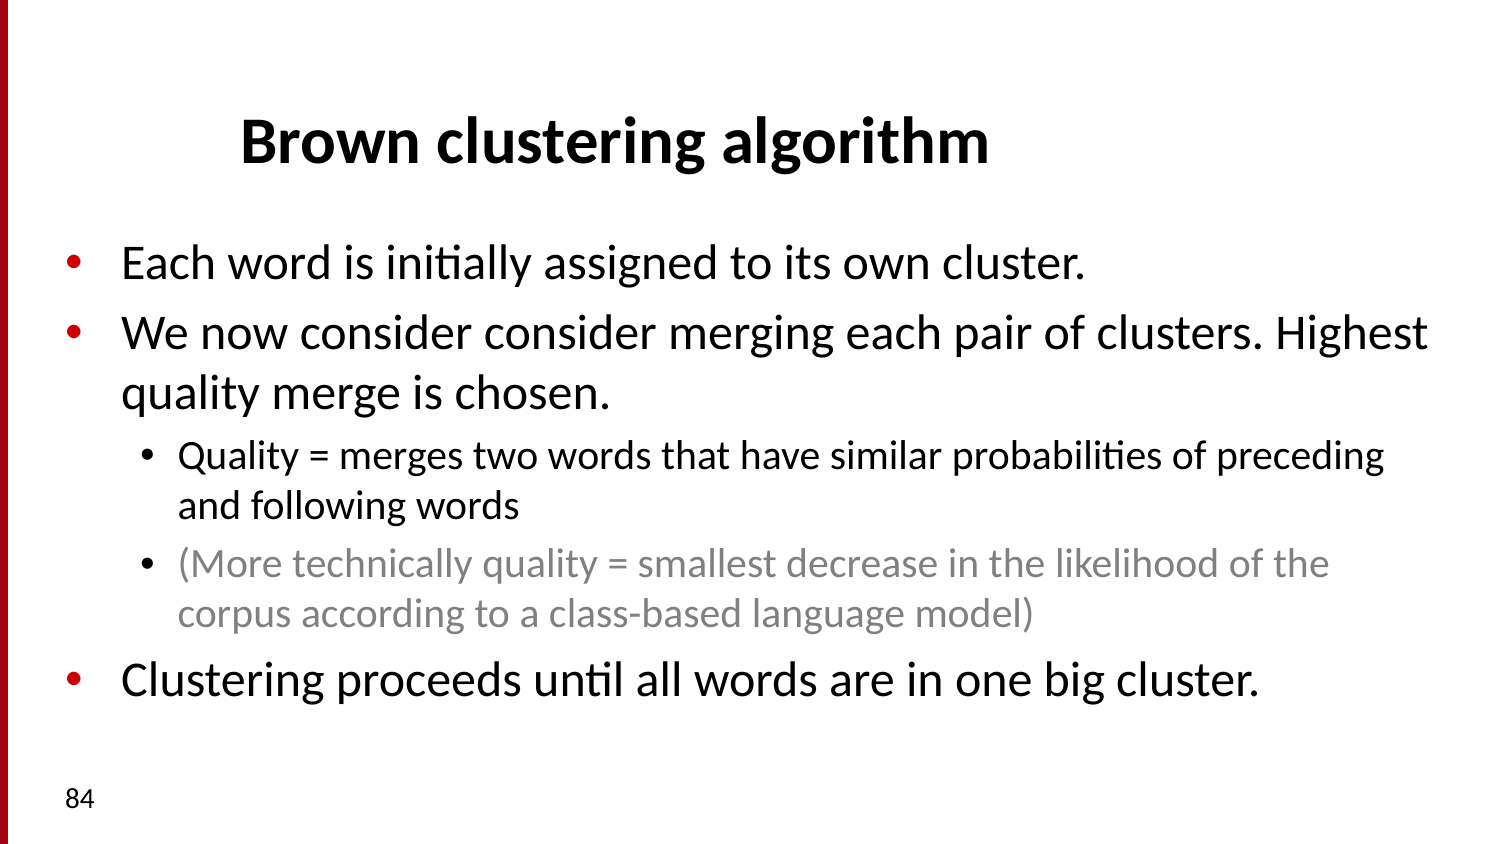

# Brown clustering algorithm
Each word is initially assigned to its own cluster.
We now consider consider merging each pair of clusters. Highest quality merge is chosen.
Quality = merges two words that have similar probabilities of preceding and following words
(More technically quality = smallest decrease in the likelihood of the corpus according to a class-based language model)
Clustering proceeds until all words are in one big cluster.

84